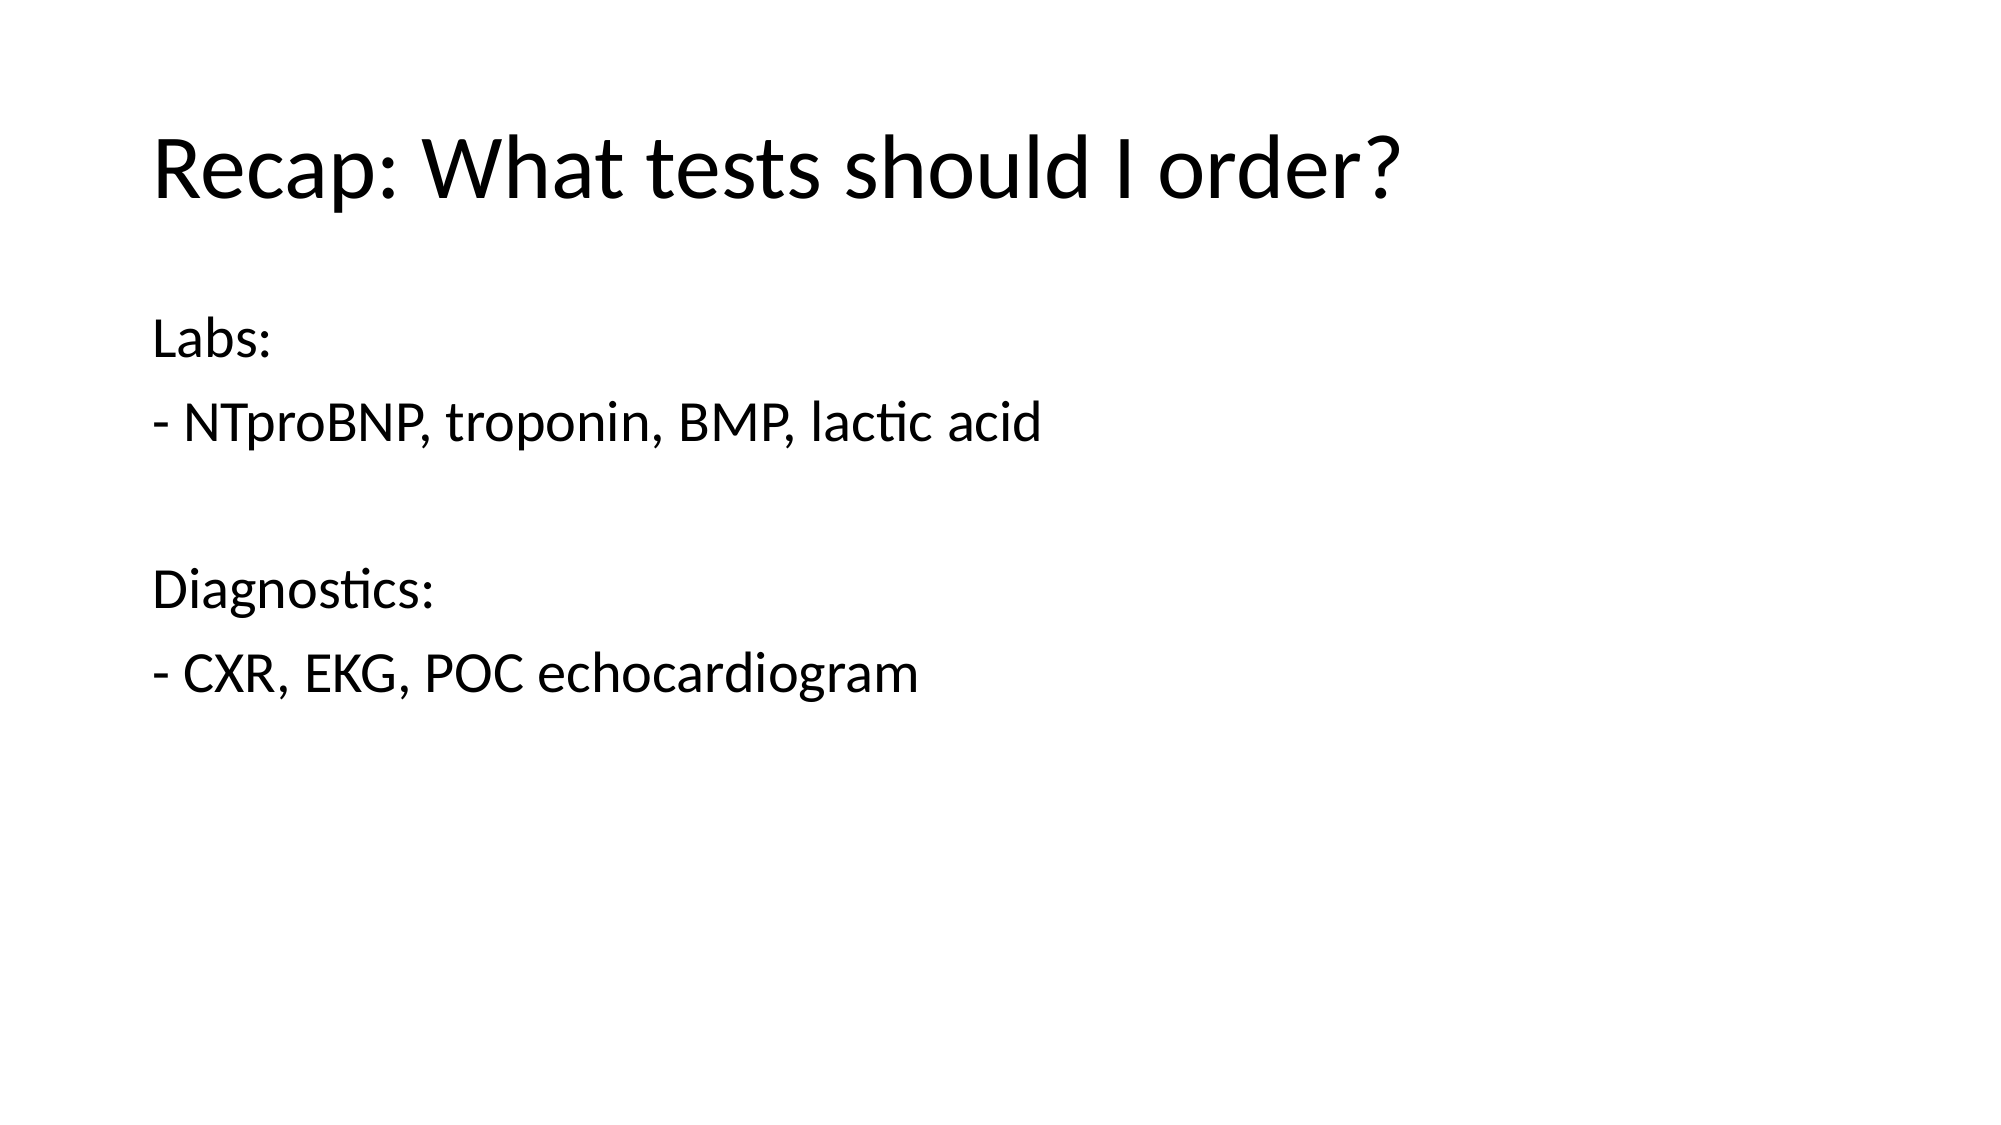

# Recap: What tests should I order?
Labs:
- NTproBNP, troponin, BMP, lactic acid

Diagnostics:
- CXR, EKG, POC echocardiogram